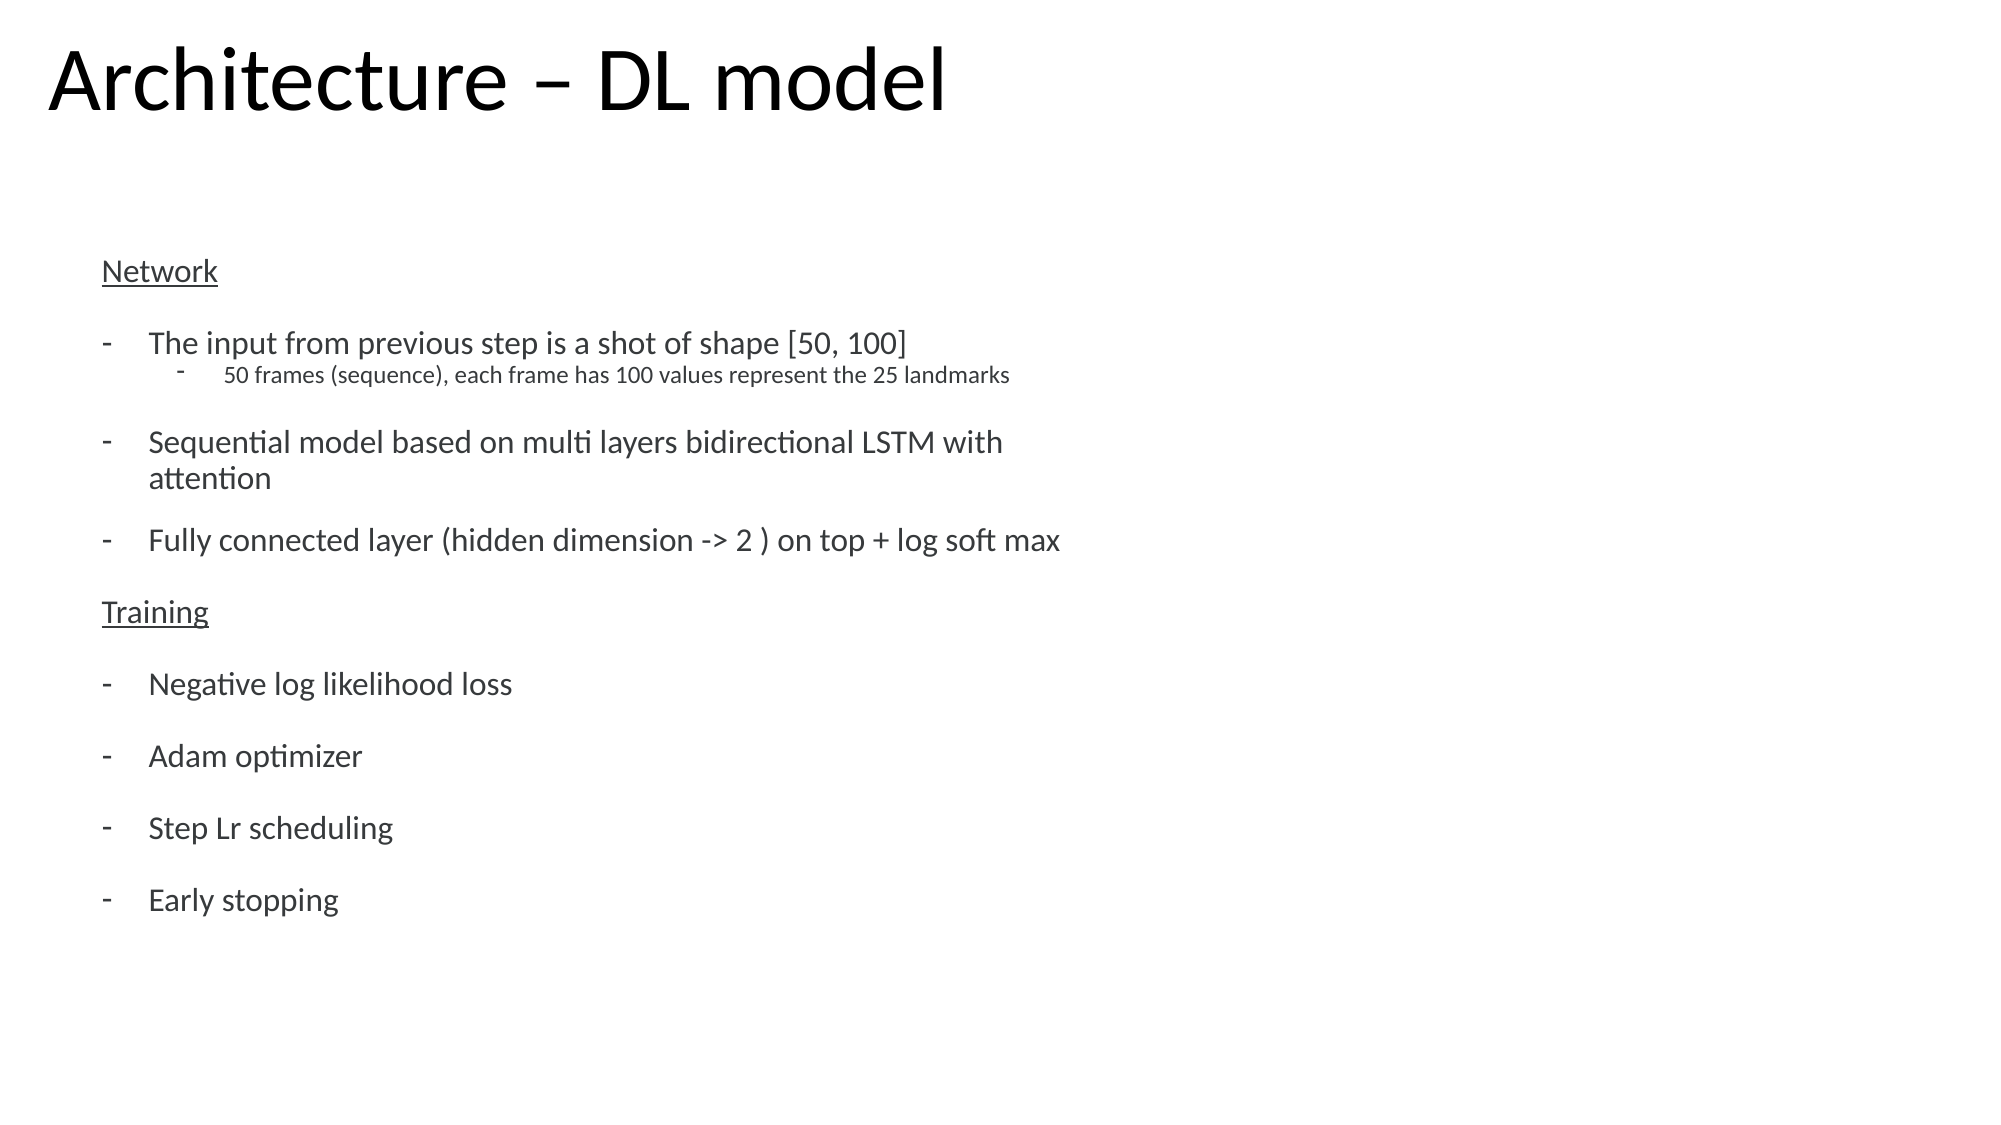

Architecture – DL model
Network

The input from previous step is a shot of shape [50, 100]
50 frames (sequence), each frame has 100 values represent the 25 landmarks

Sequential model based on multi layers bidirectional LSTM with attention

Fully connected layer (hidden dimension -> 2 ) on top + log soft max

Training

Negative log likelihood loss

Adam optimizer

Step Lr scheduling

Early stopping